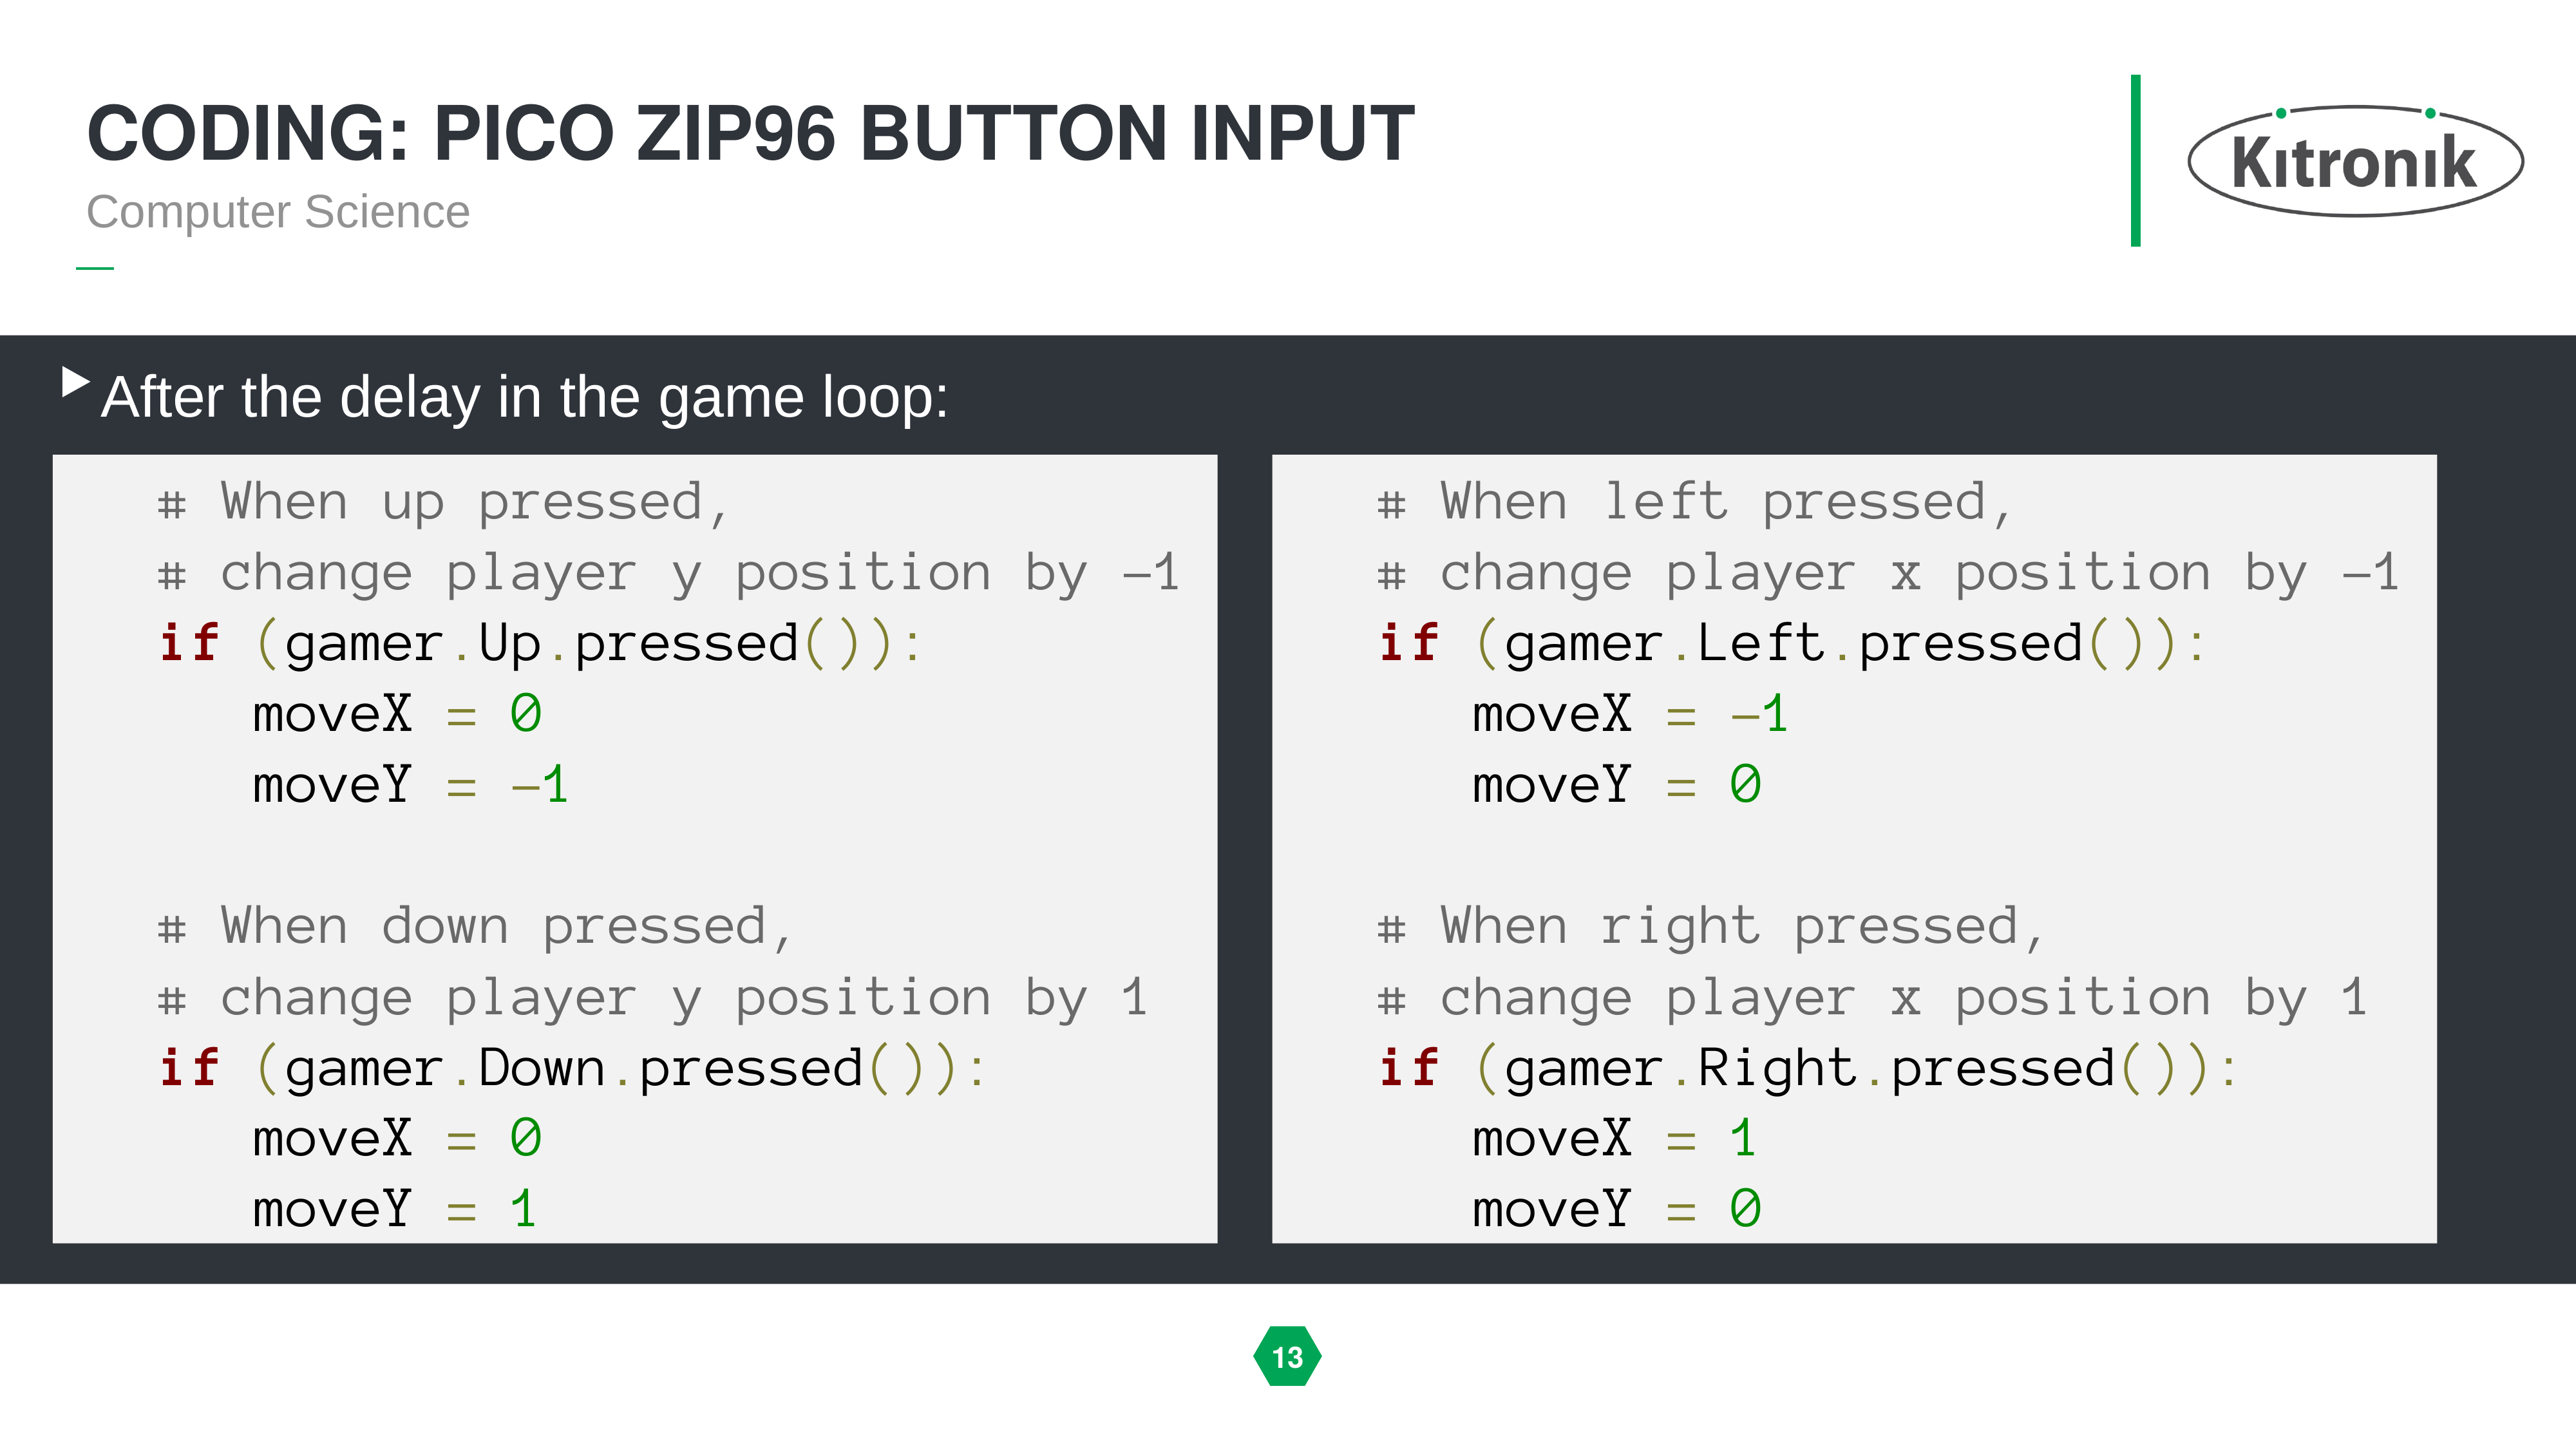

# Coding: pico zip96 button input
Computer Science

After the delay in the game loop:
	# When up pressed,
	# change player y position by -1
	if (gamer.Up.pressed()):
		moveX = 0
		moveY = -1

	# When down pressed,
	# change player y position by 1
	if (gamer.Down.pressed()):
		moveX = 0
		moveY = 1
	# When left pressed,
	# change player x position by -1
	if (gamer.Left.pressed()):
		moveX = -1
		moveY = 0

	# When right pressed,
	# change player x position by 1
	if (gamer.Right.pressed()):
		moveX = 1
		moveY = 0

13